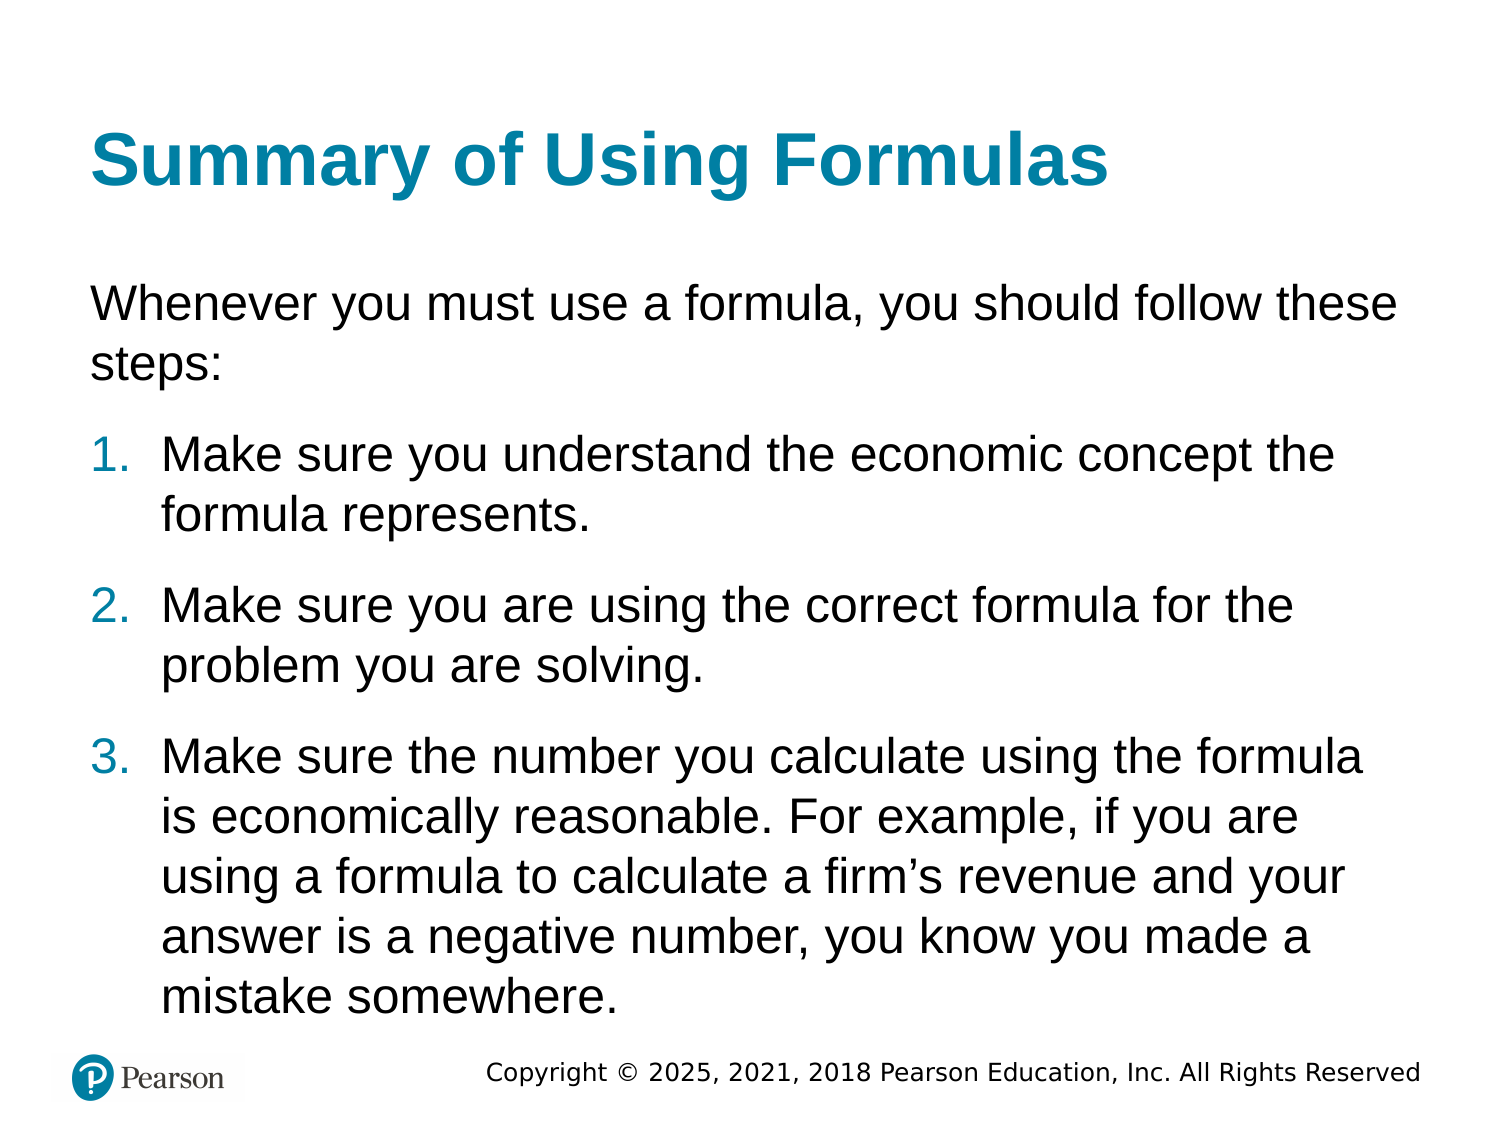

# Summary of Using Formulas
Whenever you must use a formula, you should follow these steps:
Make sure you understand the economic concept the formula represents.
Make sure you are using the correct formula for the problem you are solving.
Make sure the number you calculate using the formula is economically reasonable. For example, if you are using a formula to calculate a firm’s revenue and your answer is a negative number, you know you made a mistake somewhere.